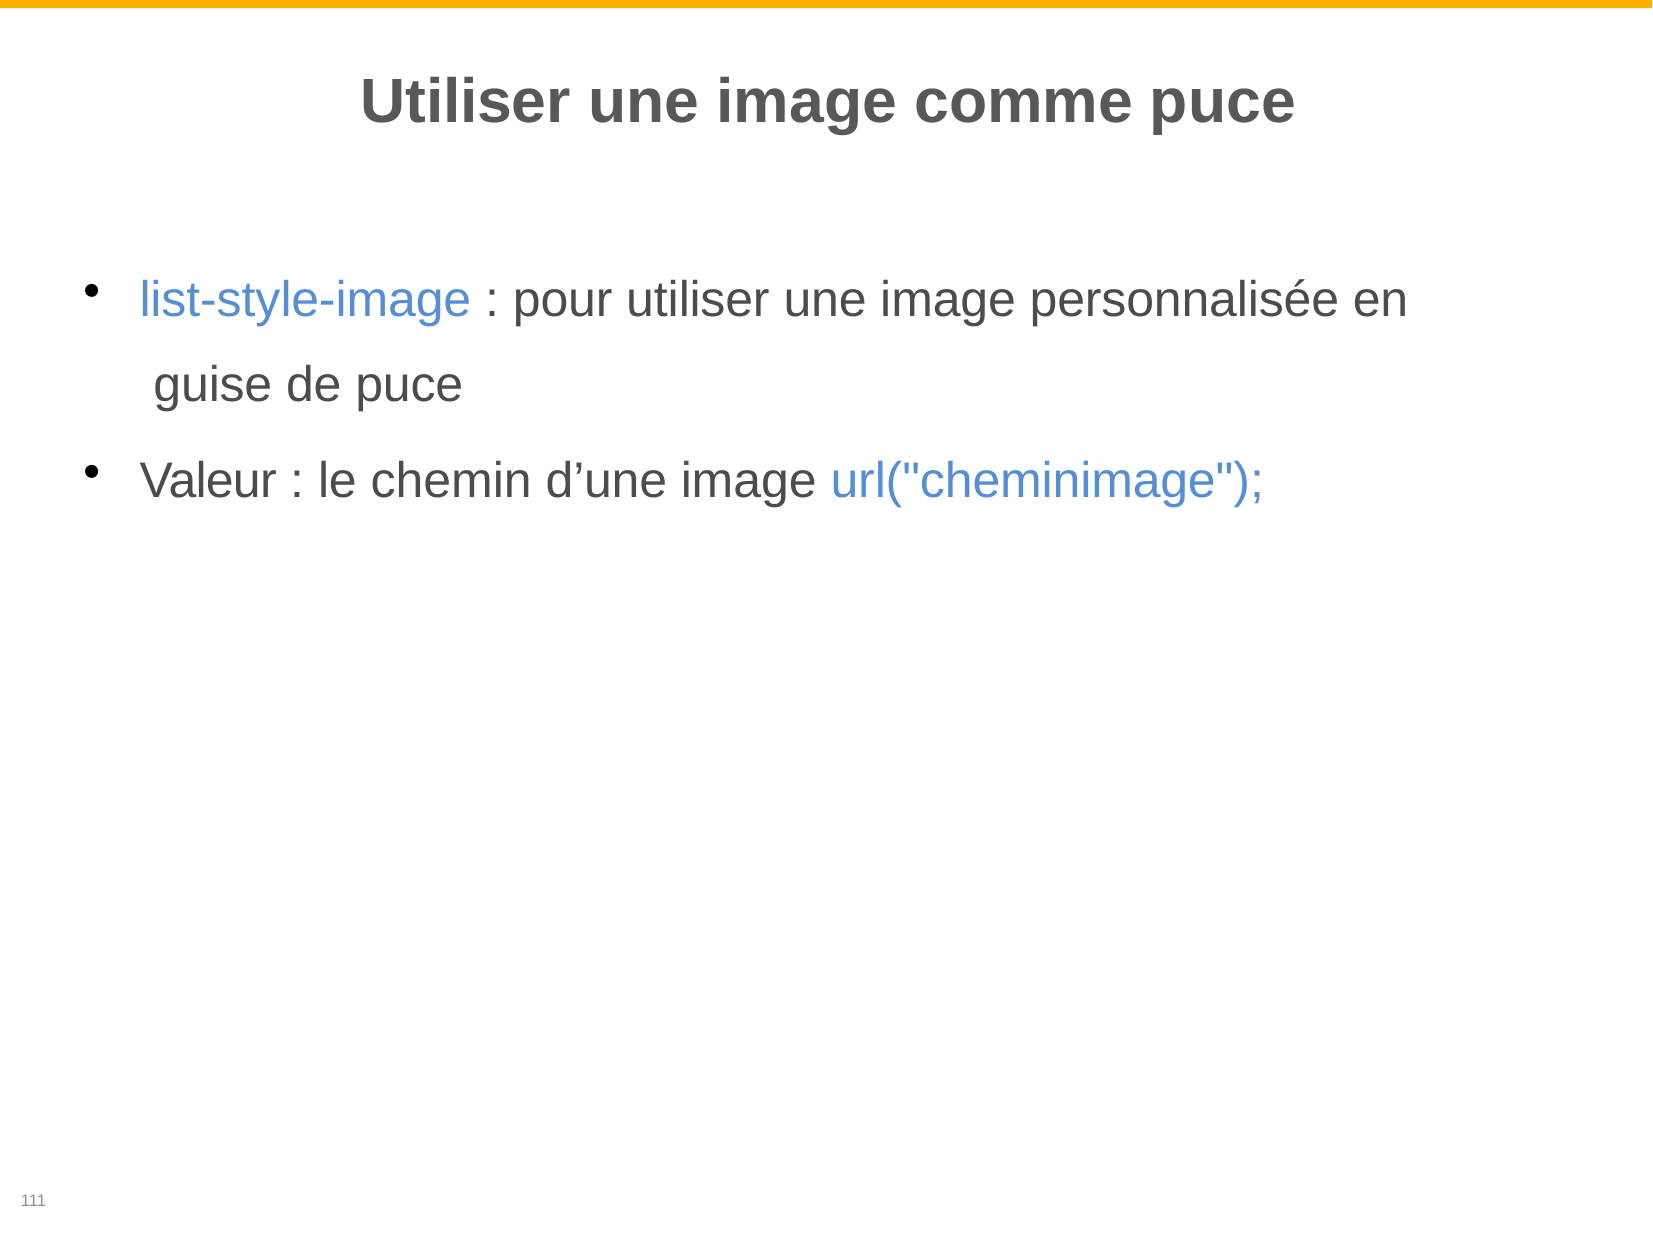

# Utiliser une image comme puce
list-style-image : pour utiliser une image personnalisée en  guise de puce
Valeur : le chemin d’une image url("cheminimage");

111